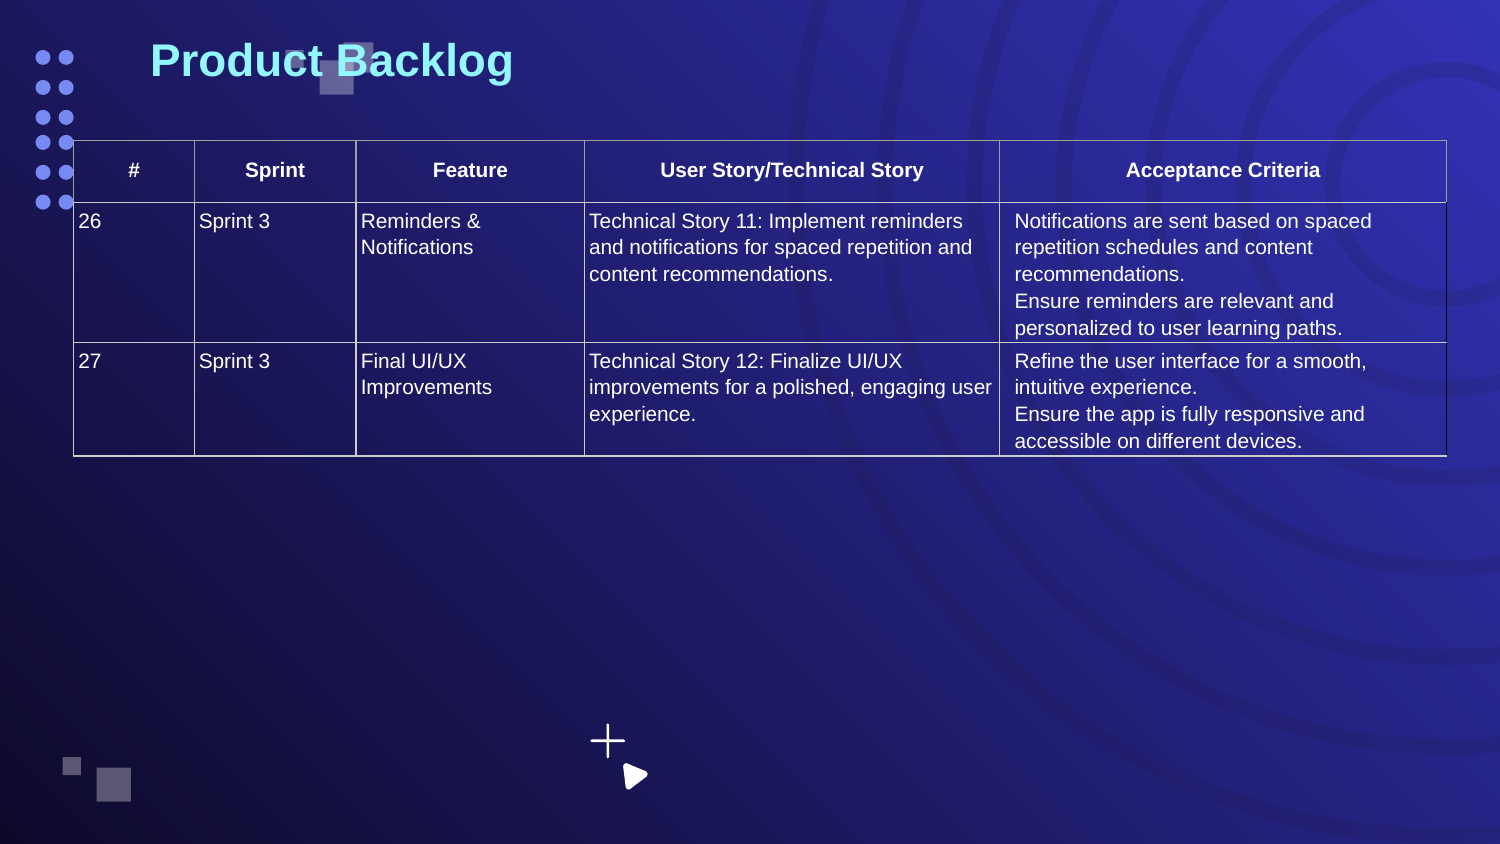

# Product Backlog
| # | Sprint | Feature | User Story/Technical Story | Acceptance Criteria |
| --- | --- | --- | --- | --- |
| 26 | Sprint 3 | Reminders & Notifications | Technical Story 11: Implement reminders and notifications for spaced repetition and content recommendations. | Notifications are sent based on spaced repetition schedules and content recommendations. Ensure reminders are relevant and personalized to user learning paths. |
| 27 | Sprint 3 | Final UI/UX Improvements | Technical Story 12: Finalize UI/UX improvements for a polished, engaging user experience. | Refine the user interface for a smooth, intuitive experience. Ensure the app is fully responsive and accessible on different devices. |